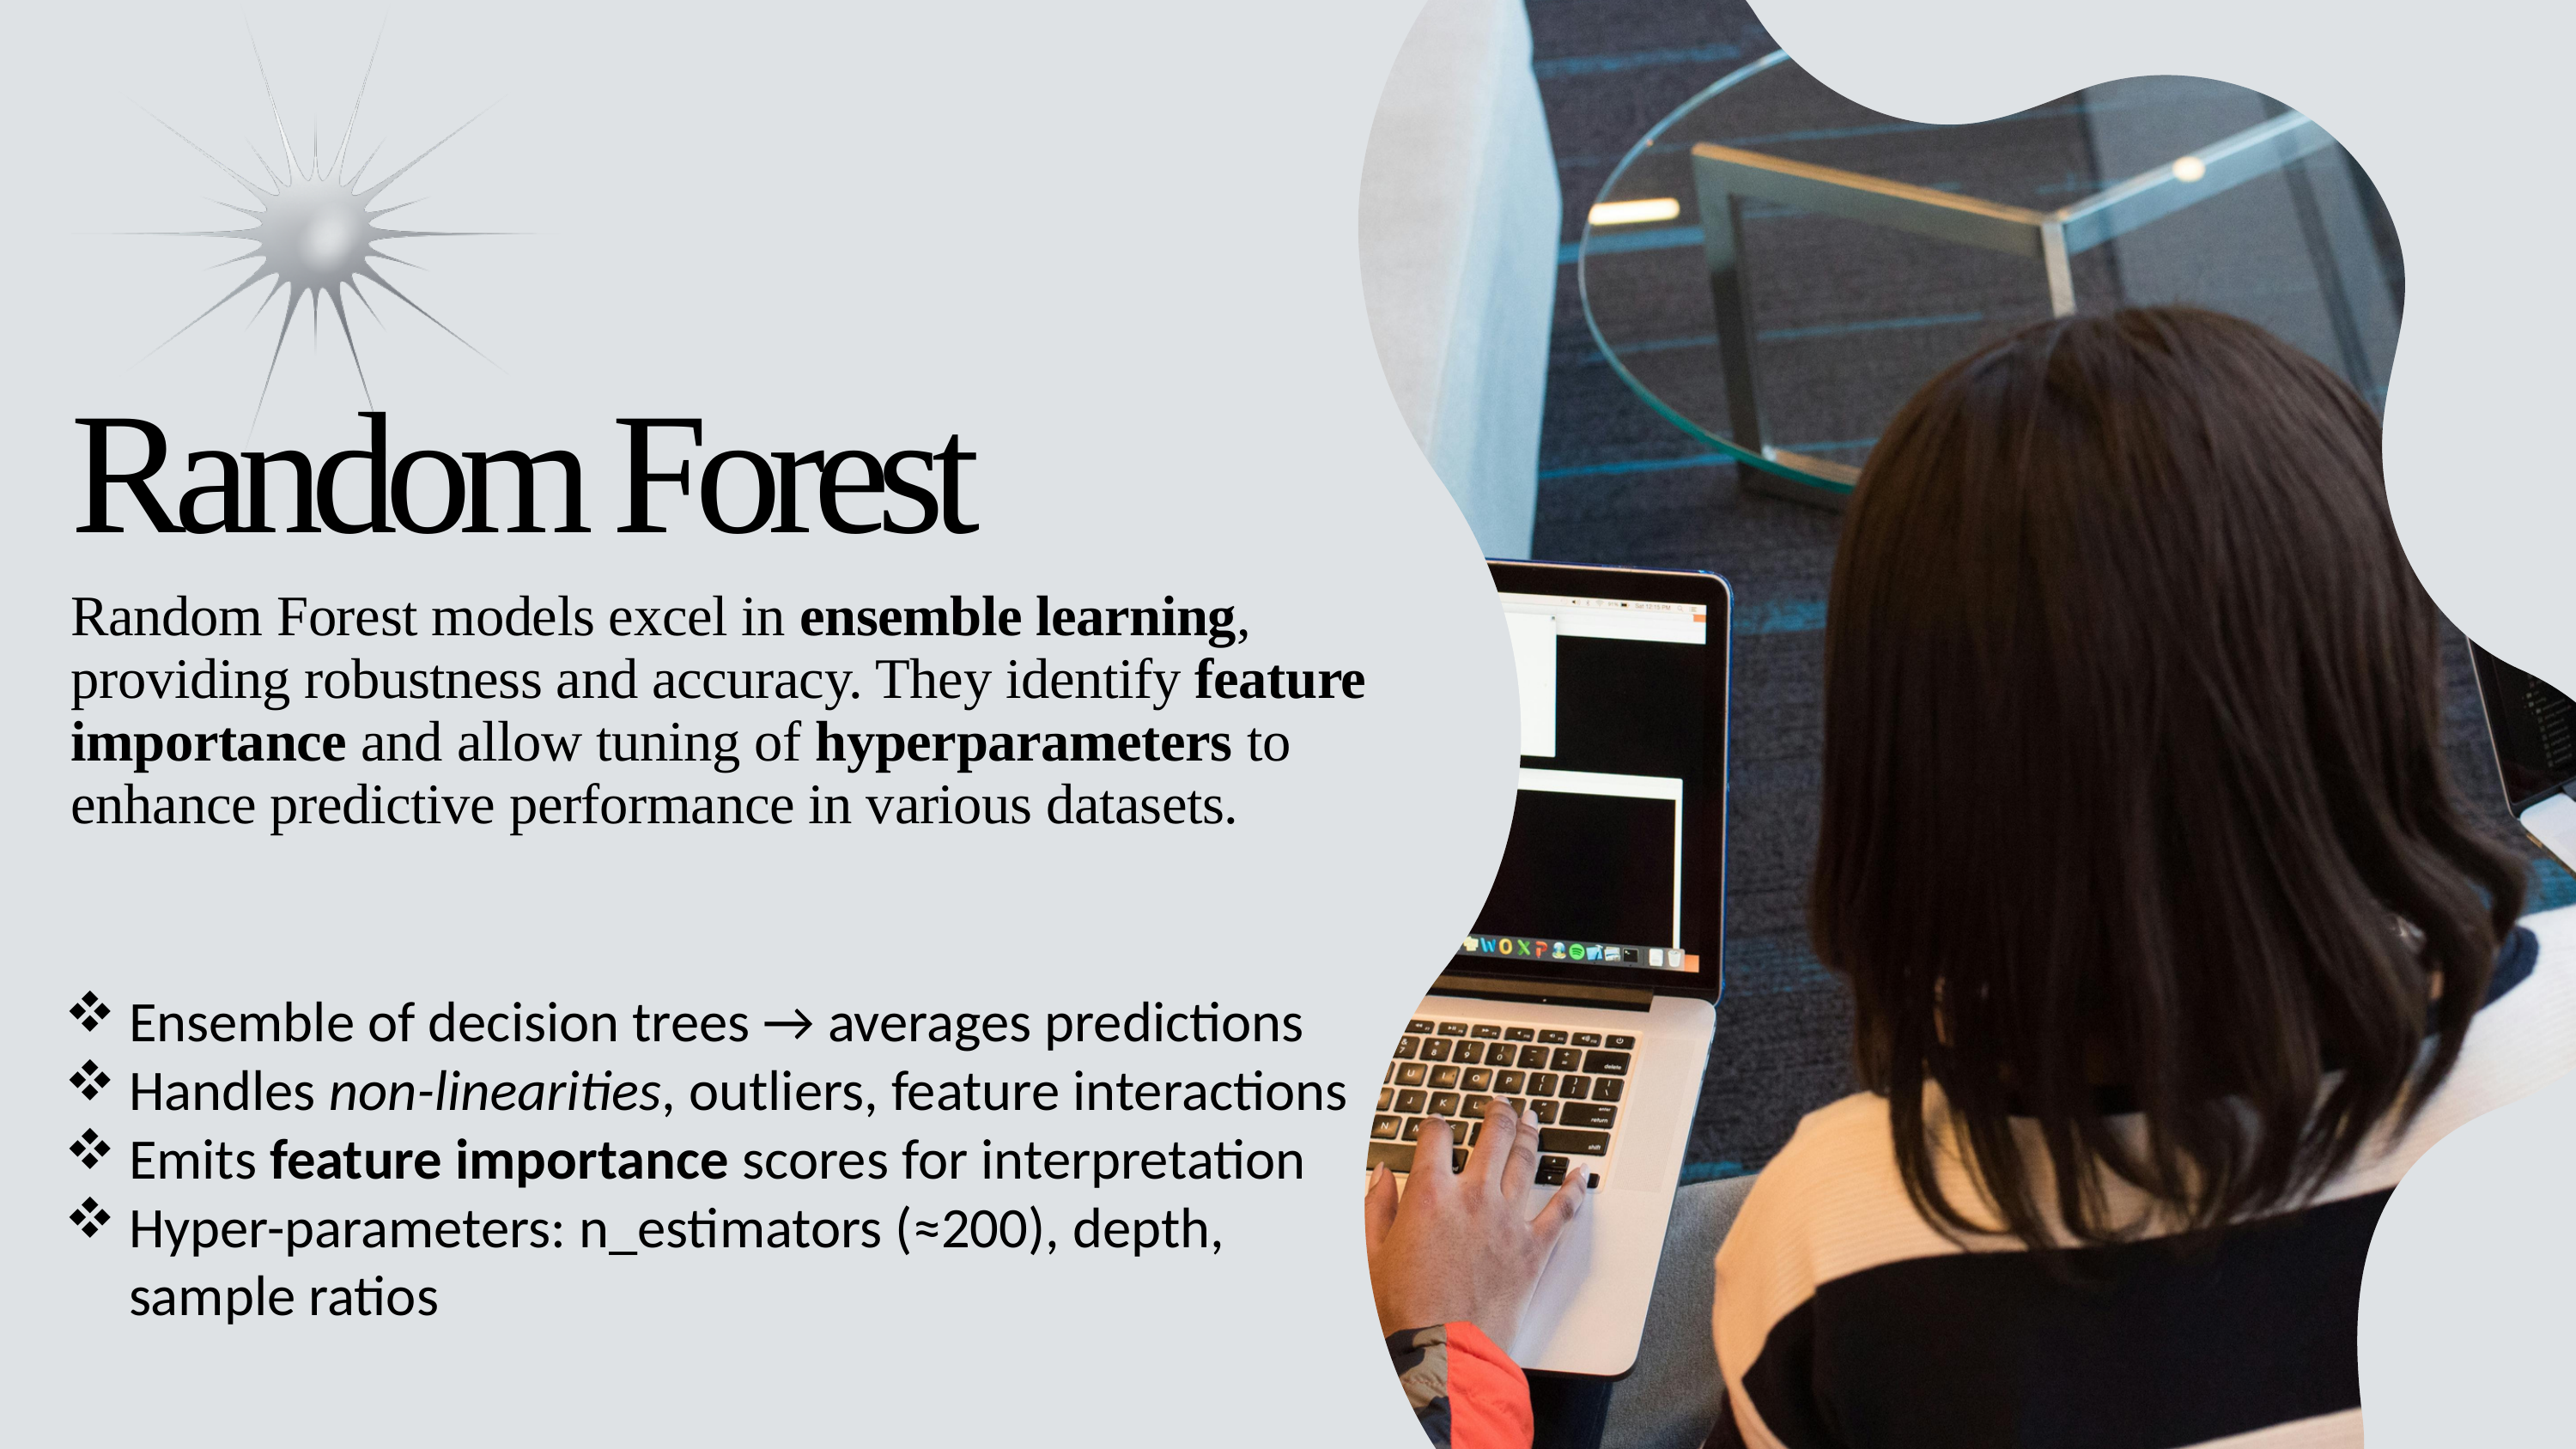

Random Forest
Random Forest models excel in ensemble learning, providing robustness and accuracy. They identify feature importance and allow tuning of hyperparameters to enhance predictive performance in various datasets.
Ensemble of decision trees → averages predictions
Handles non-linearities, outliers, feature interactions
Emits feature importance scores for interpretation
Hyper-parameters: n_estimators (≈200), depth, sample ratios